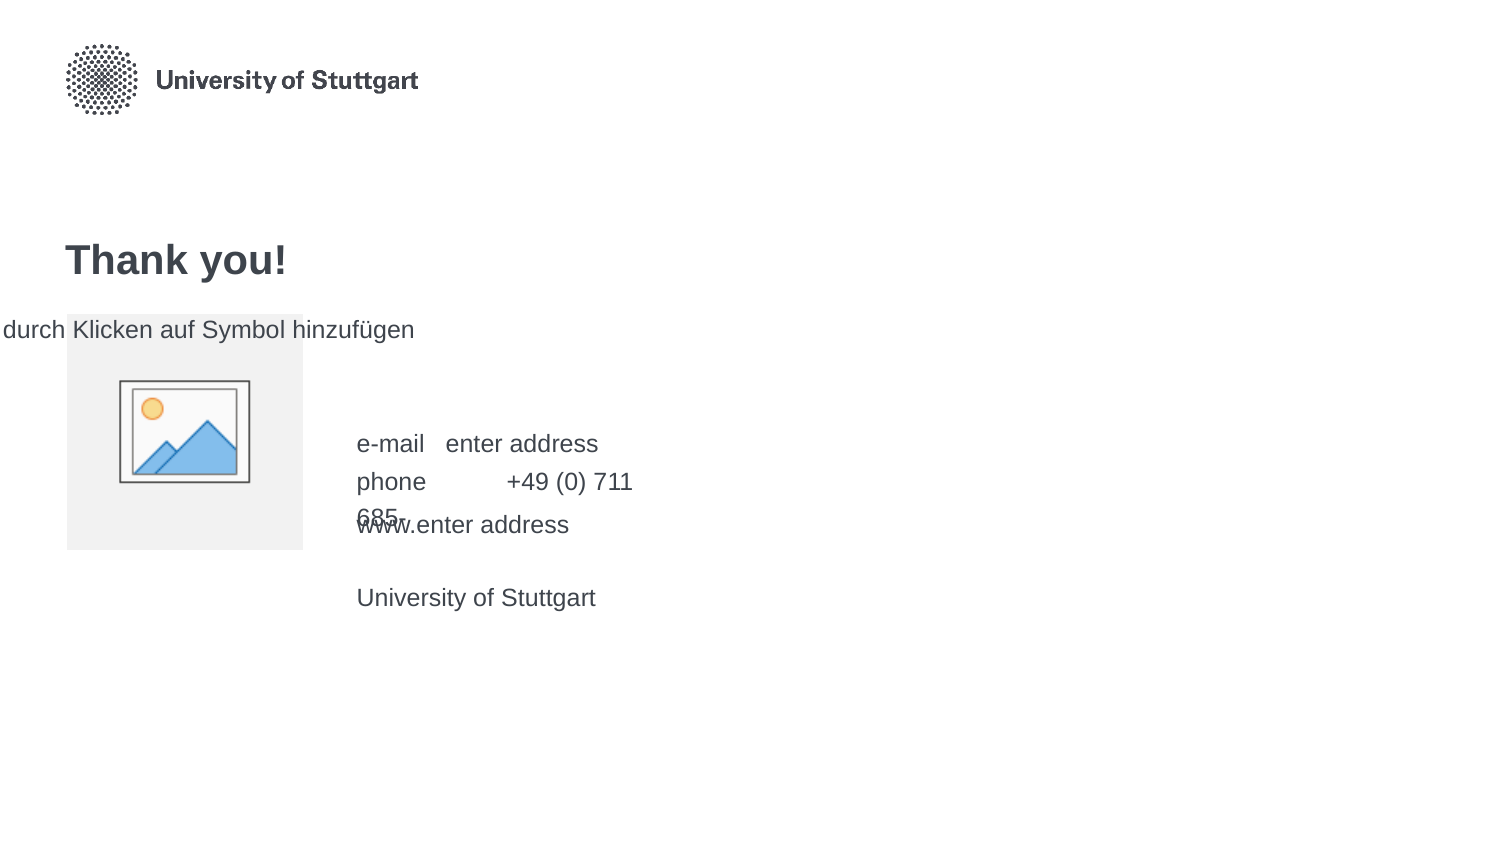

e-mail
enter address
phone	+49 (0) 711 685-

www.
enter address
University of Stuttgart